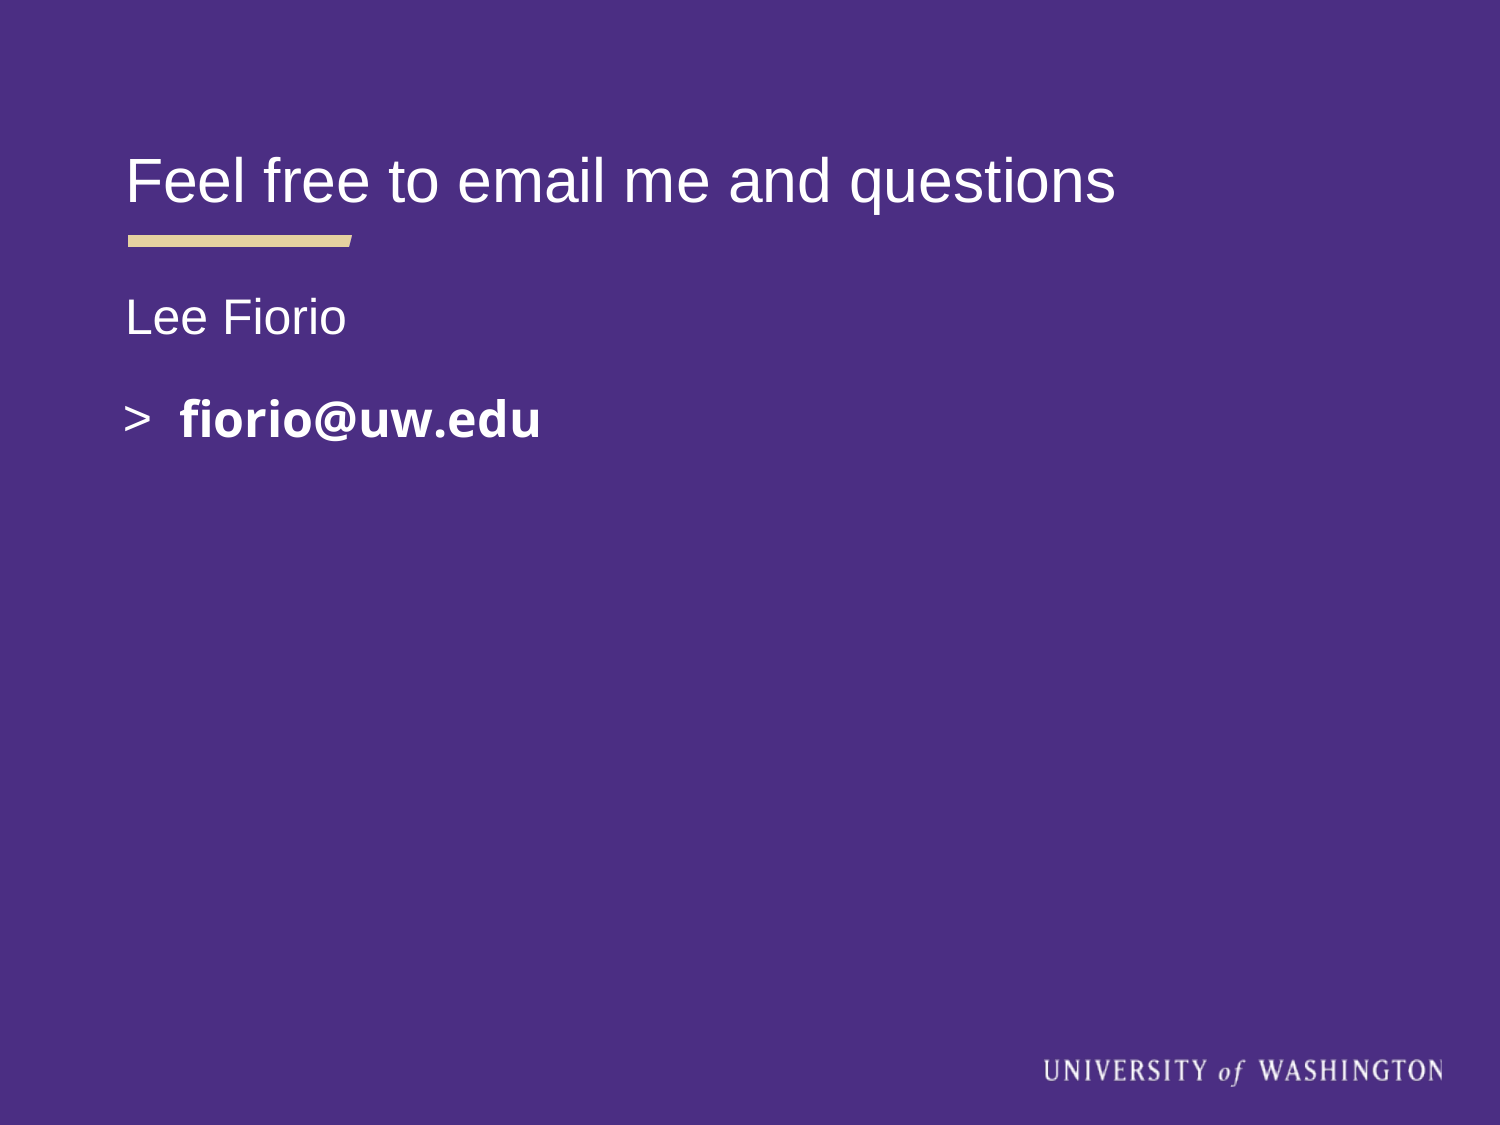

Feel free to email me and questions
Lee Fiorio
fiorio@uw.edu